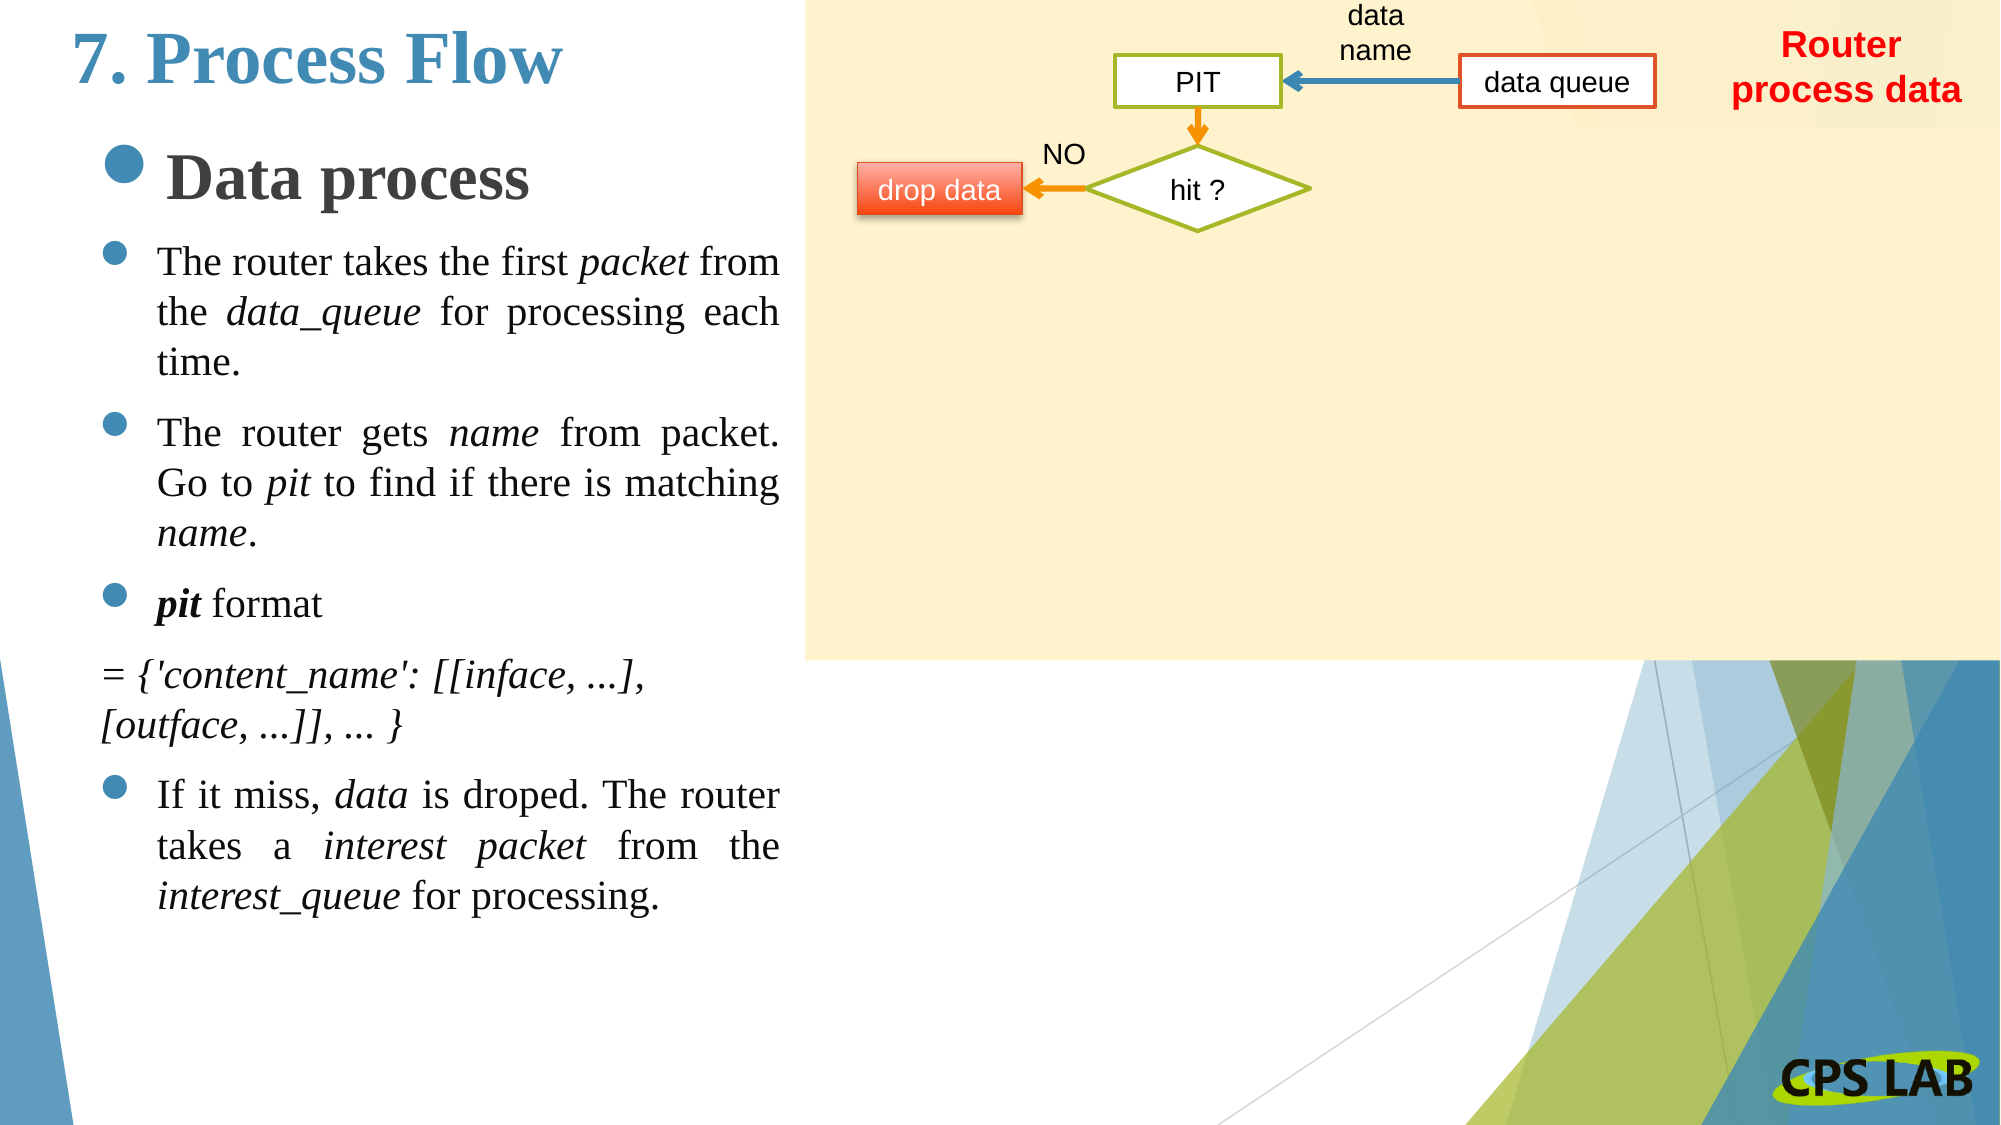

data
name

# 7. Process Flow
Router
process data
PIT
data queue
Data process
The router takes the first packet from the data_queue for processing each time.
The router gets name from packet. Go to pit to find if there is matching name.
pit format
= {'content_name': [[inface, ...], [outface, ...]], ... }
If it miss, data is droped. The router takes a interest packet from the interest_queue for processing.
NO

hit ?
drop data